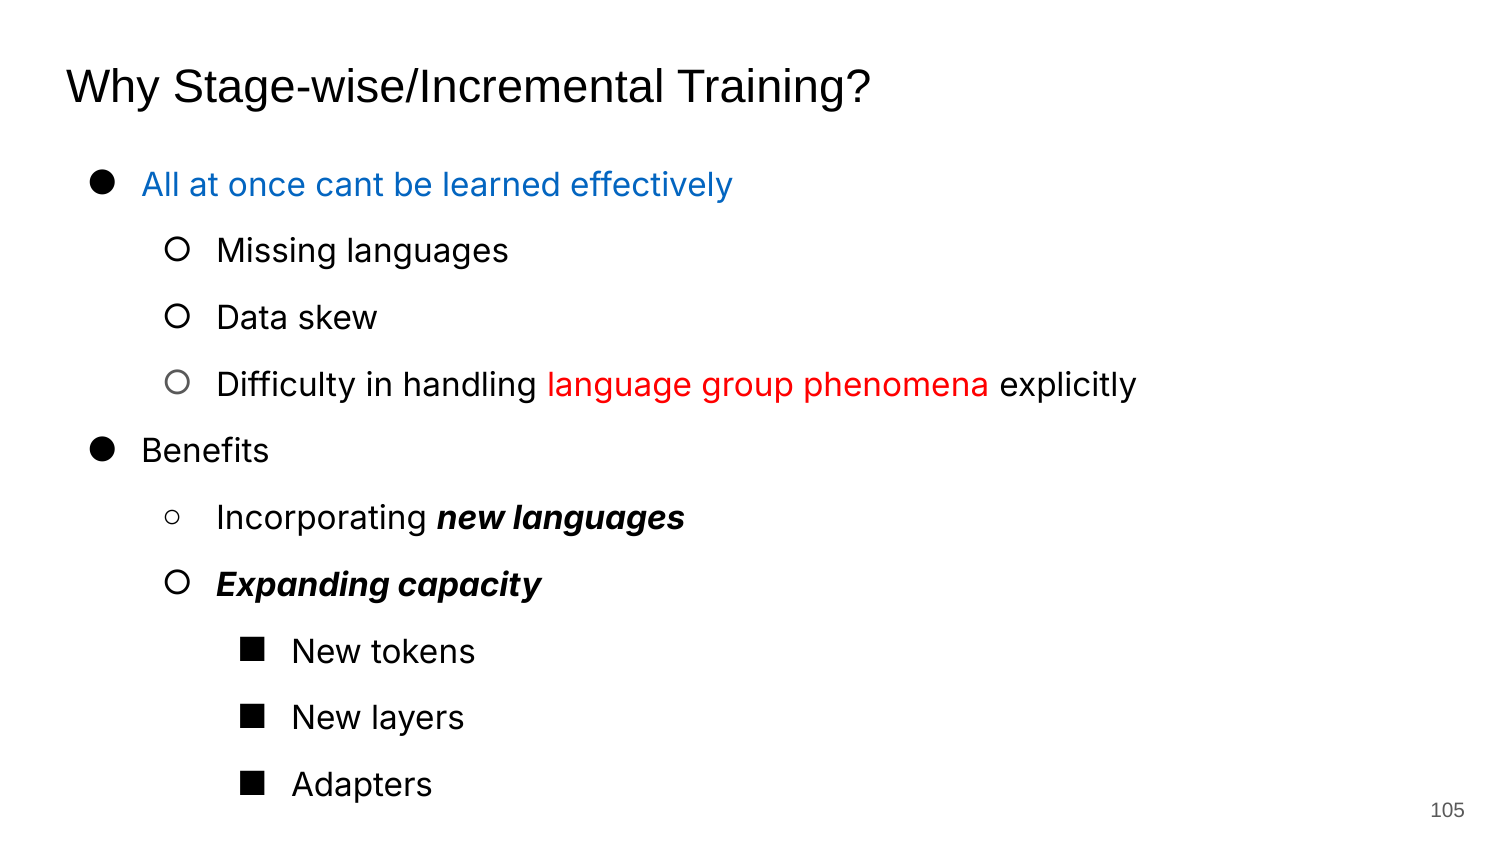

# Why Stage-wise/Incremental Training?
All at once cant be learned effectively
Missing languages
Data skew
Difficulty in handling language group phenomena explicitly
Benefits
Incorporating new languages
Expanding capacity
New tokens
New layers
Adapters
105